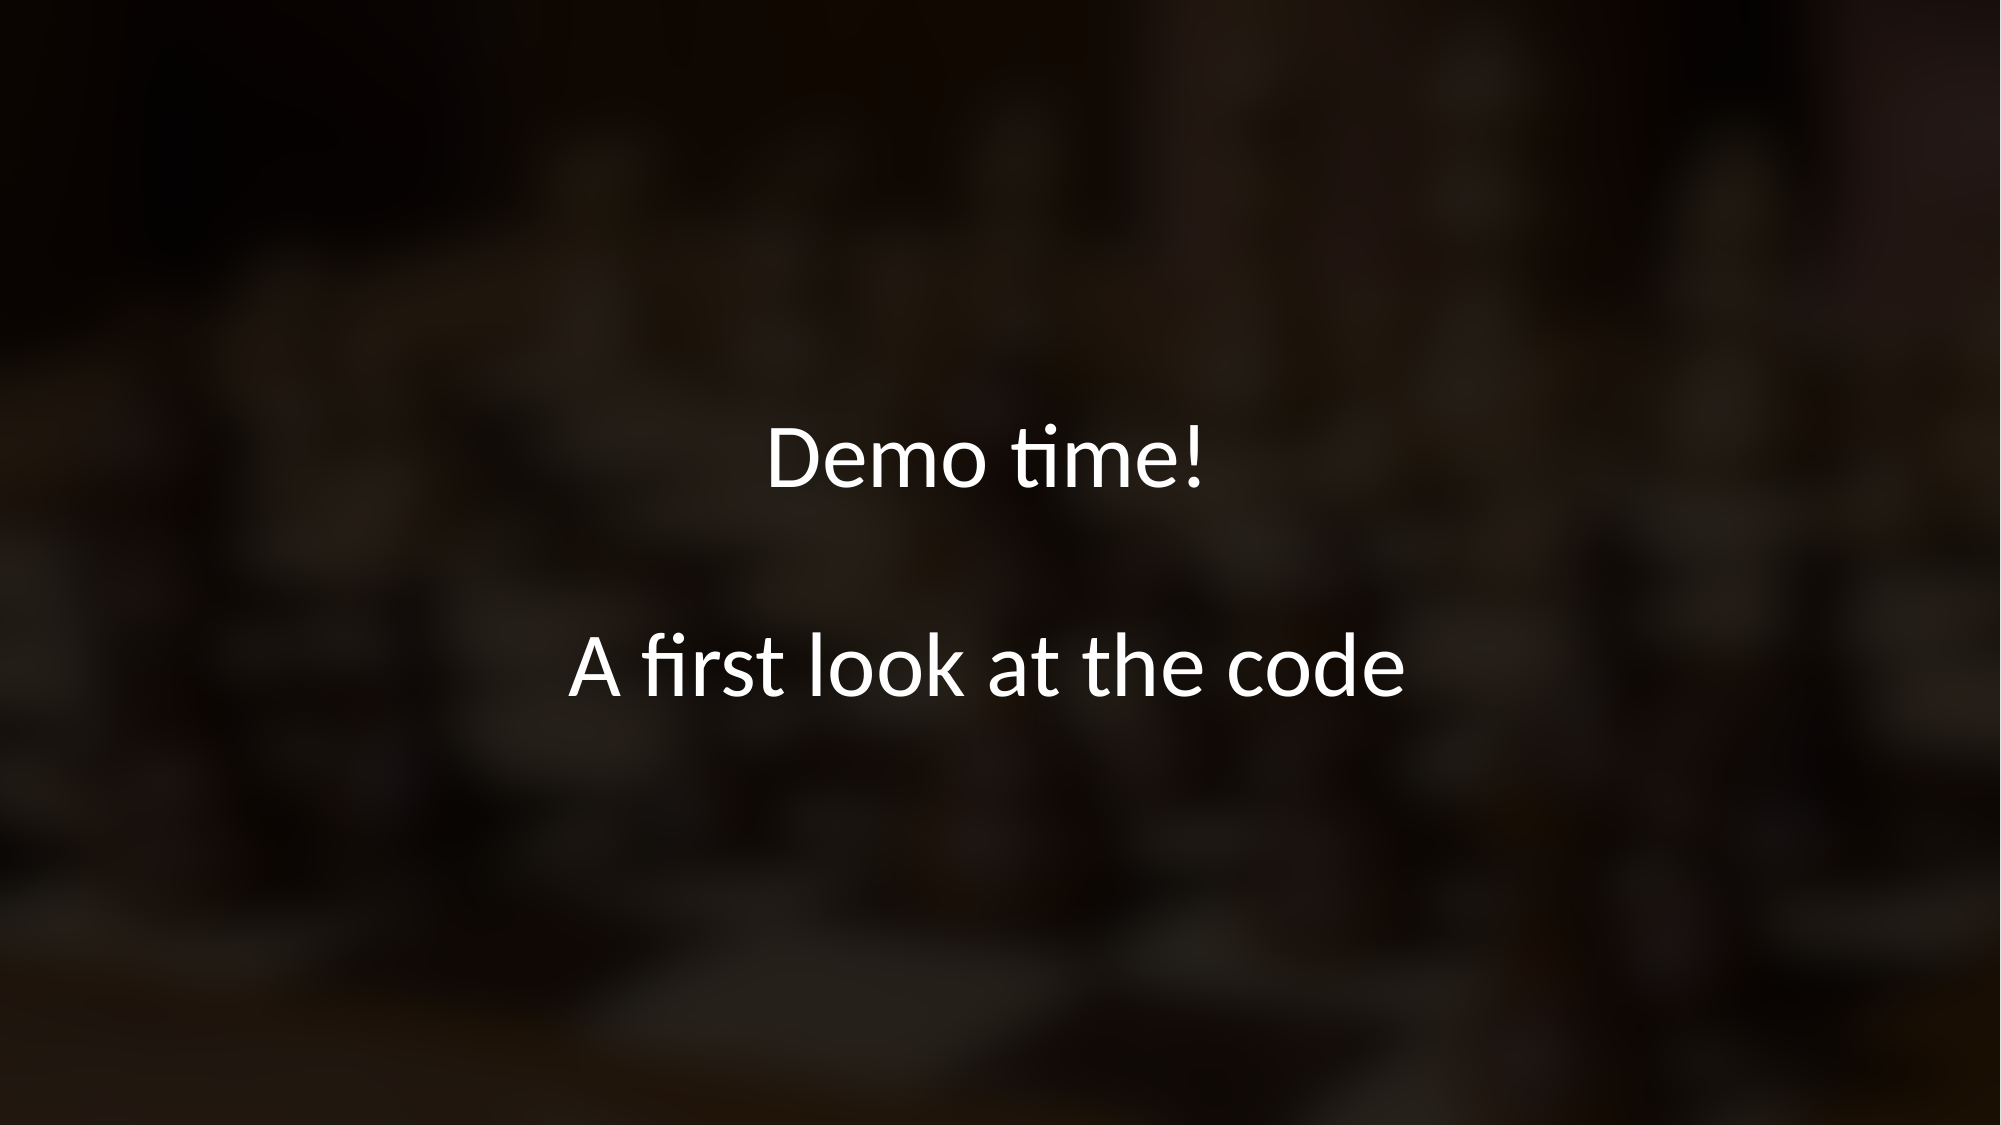

Demo time!
A first look at the code